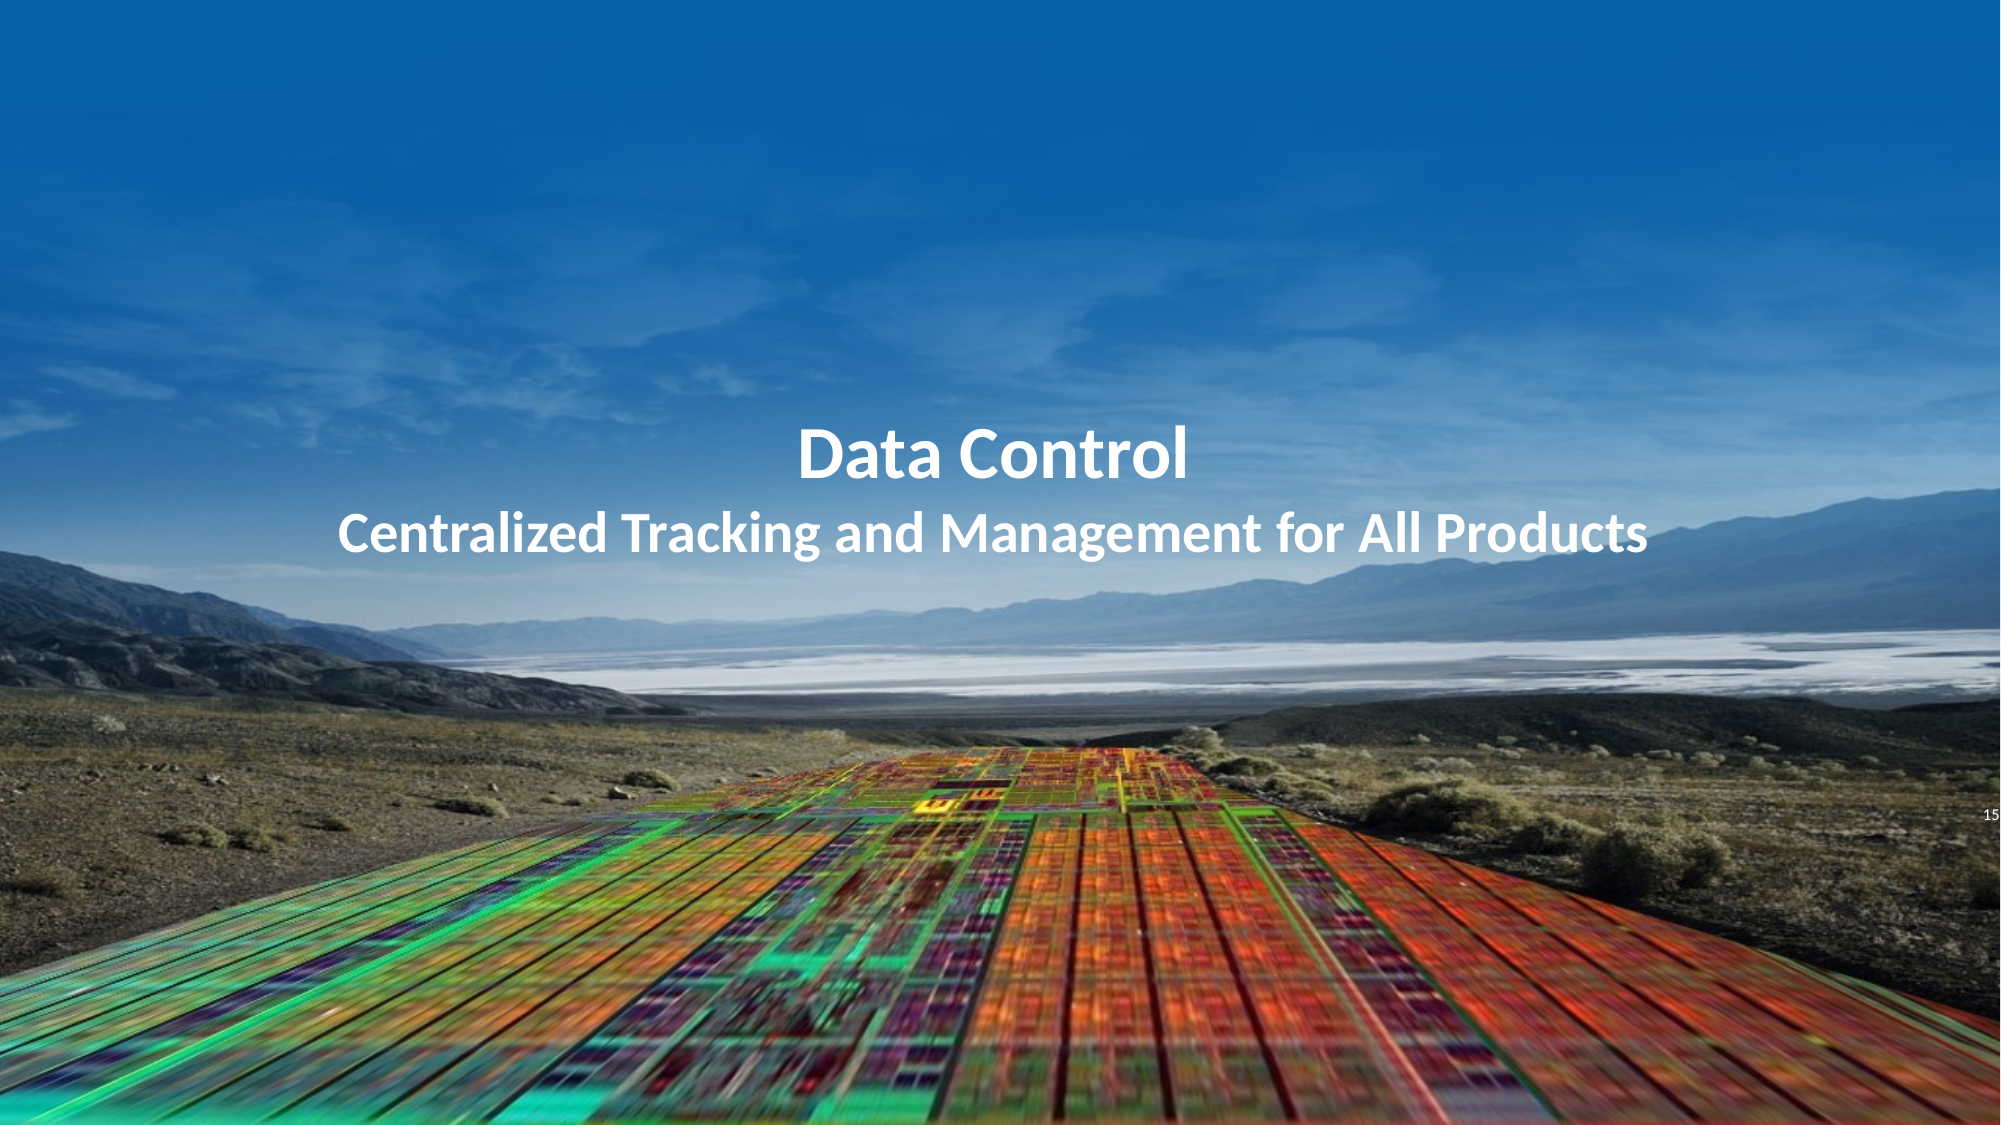

# Data Control Centralized Tracking and Management for All Products
15